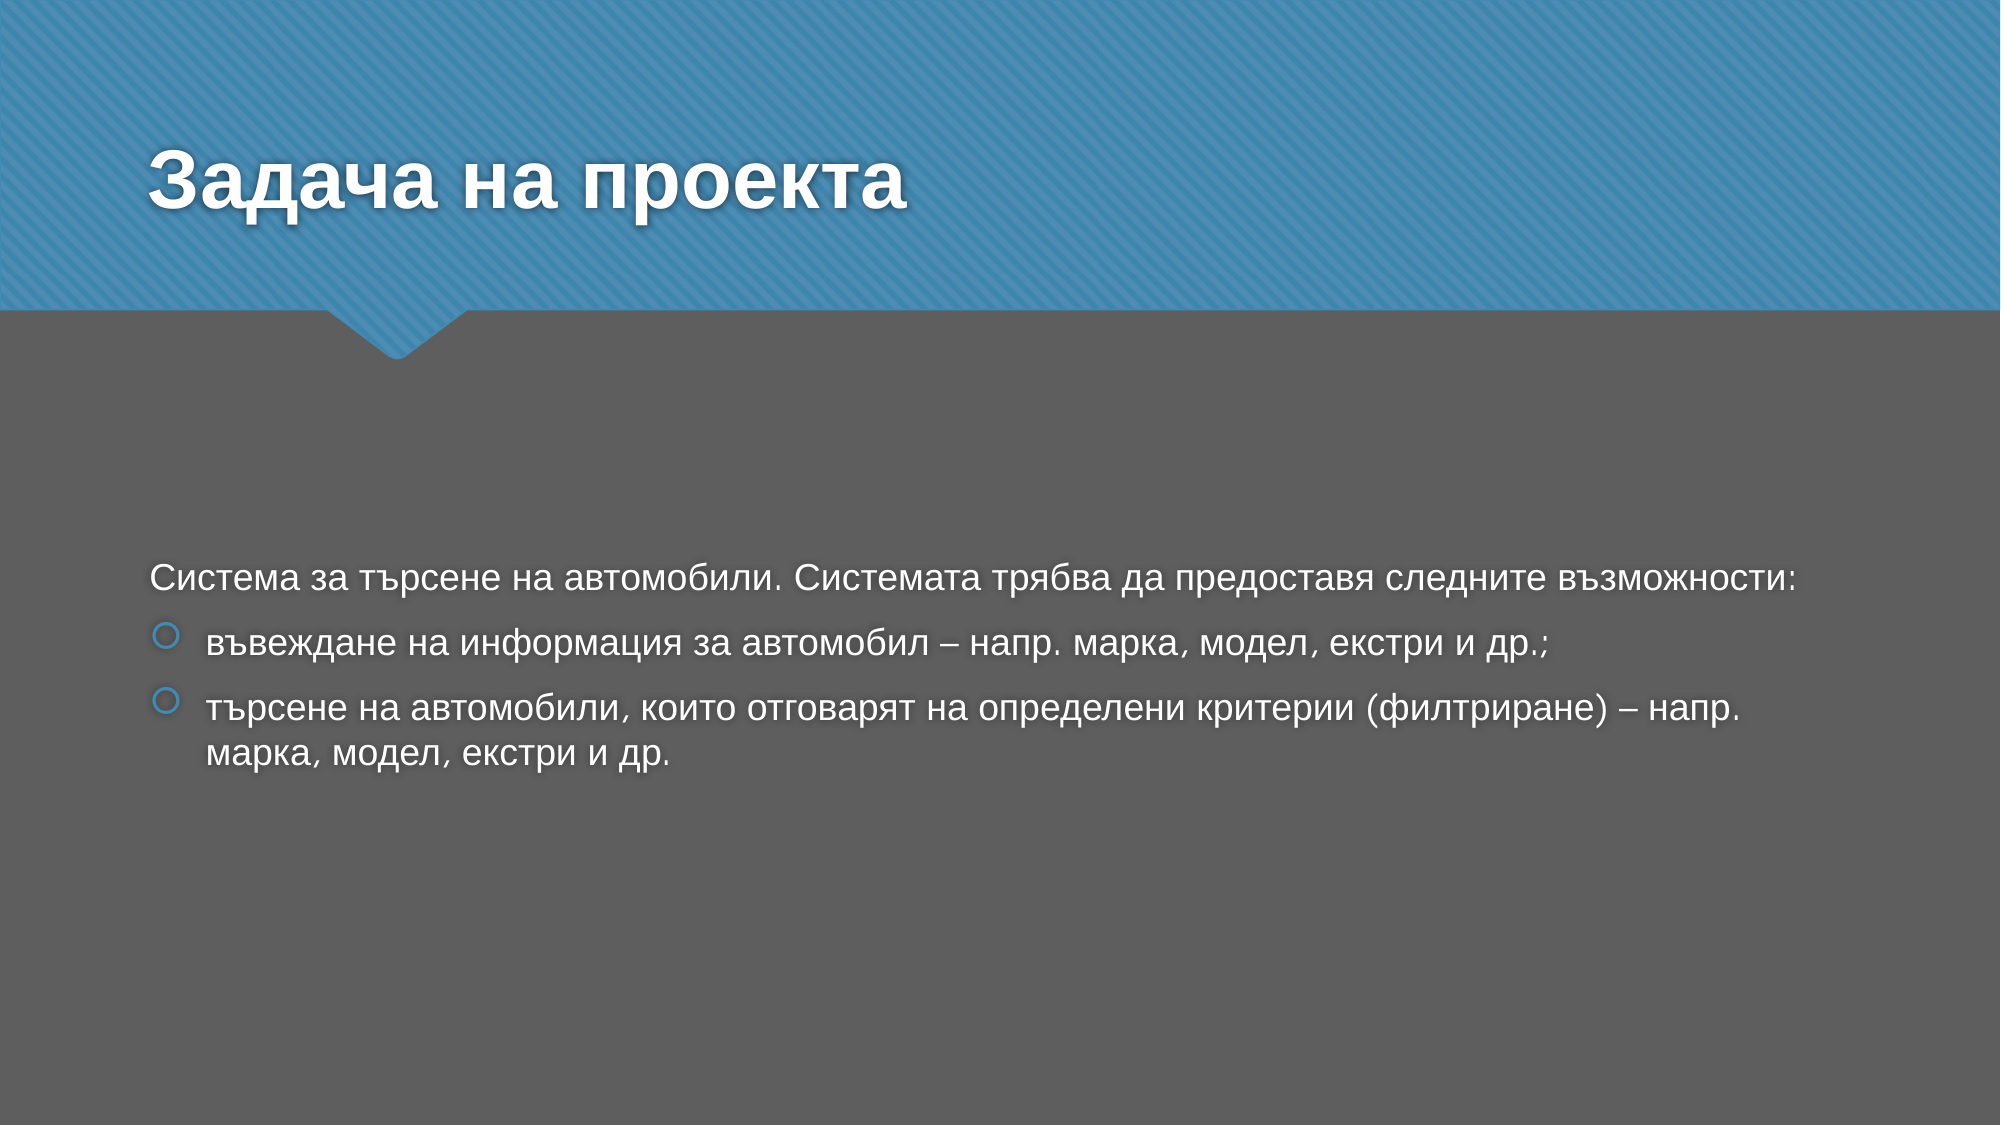

# Задача на проекта
Система за търсене на автомобили. Системата трябва да предоставя следните възможности:
въвеждане на информация за автомобил – напр. марка, модел, екстри и др.;
търсене на автомобили, които отговарят на определени критерии (филтриране) – напр. марка, модел, екстри и др.